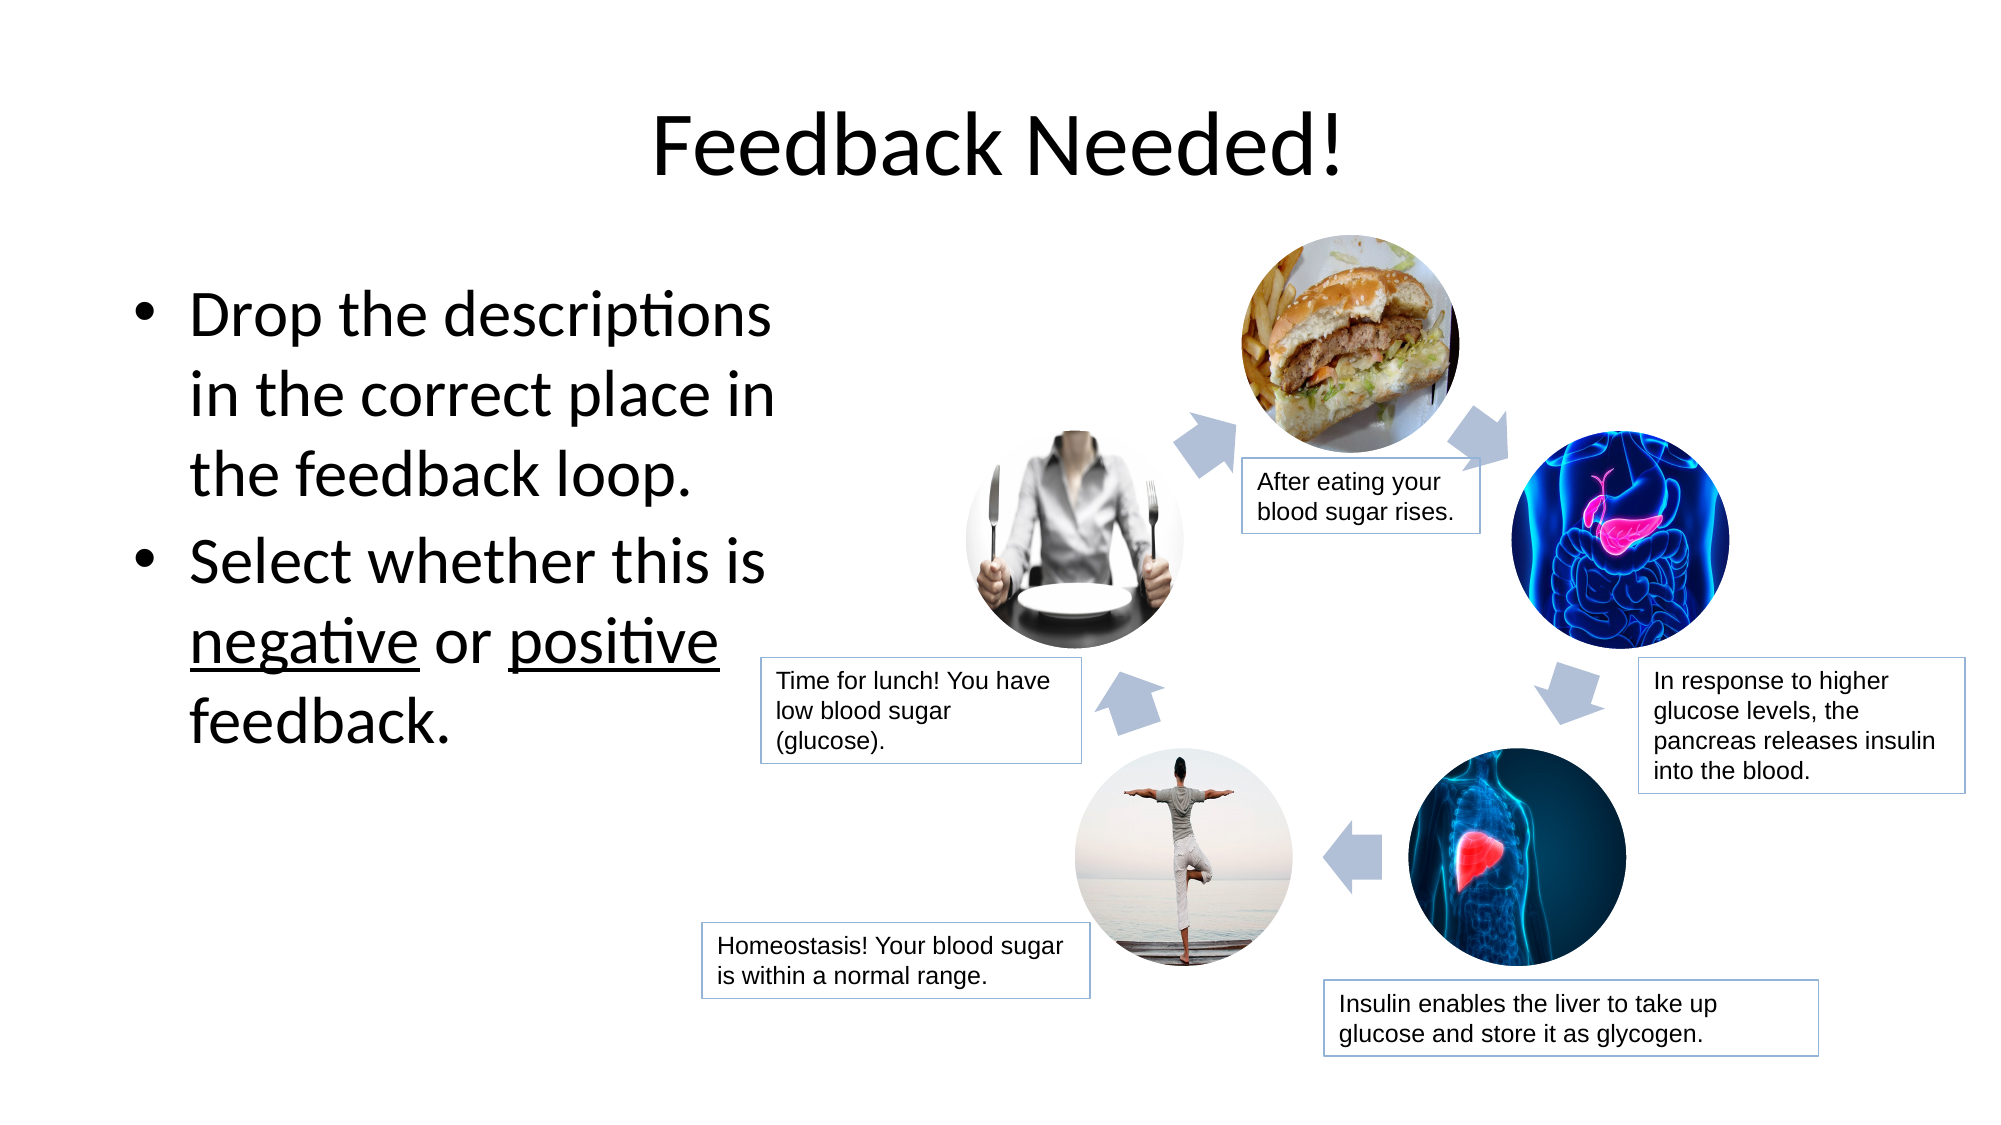

# Feedback Needed!

Drop the descriptions in the correct place in the feedback loop.
Select whether this is negative or positive feedback.
After eating your blood sugar rises.
Time for lunch! You have low blood sugar (glucose).
In response to higher glucose levels, the pancreas releases insulin into the blood.
Homeostasis! Your blood sugar is within a normal range.
Insulin enables the liver to take up glucose and store it as glycogen.